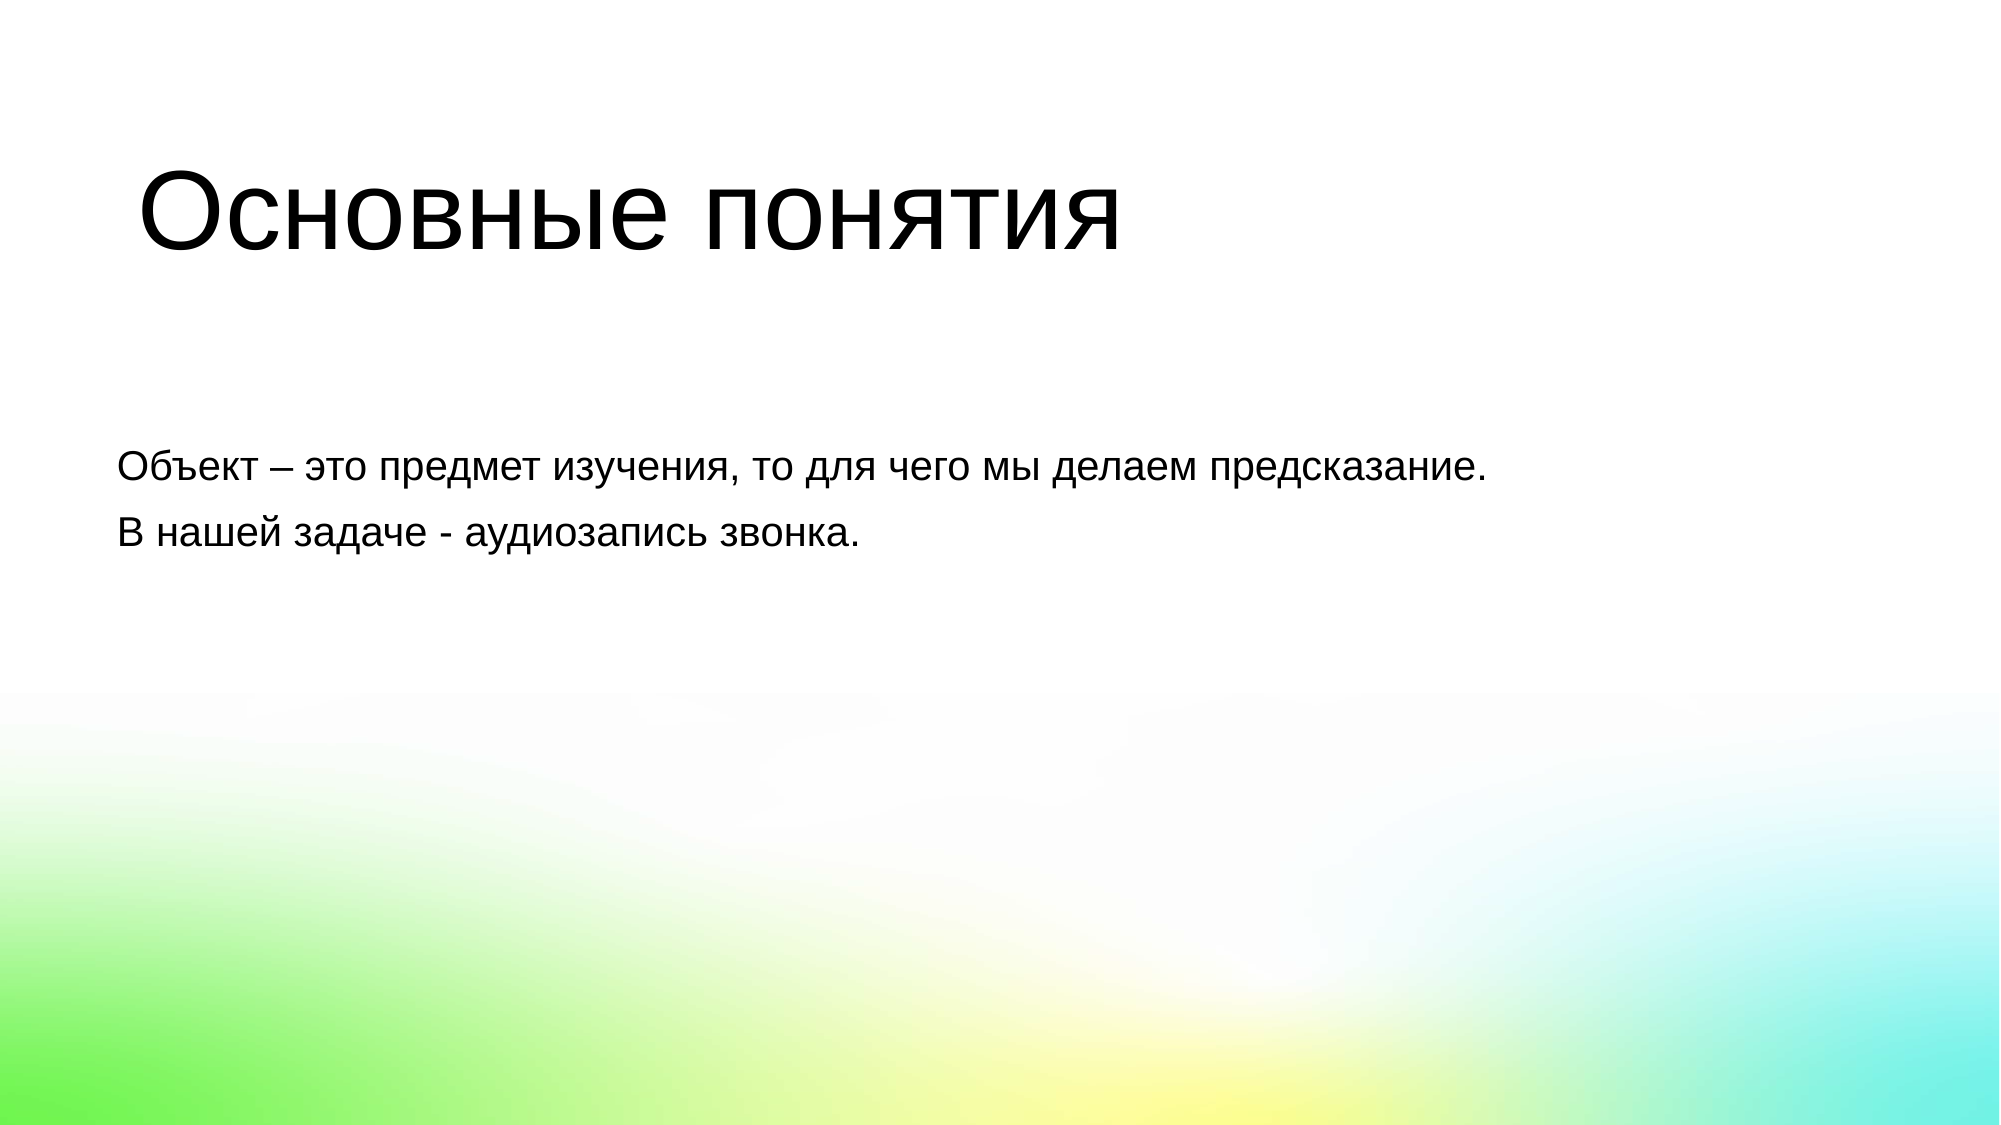

Основные понятия
Объект – это предмет изучения, то для чего мы делаем предсказание.
В нашей задаче - аудиозапись звонка.